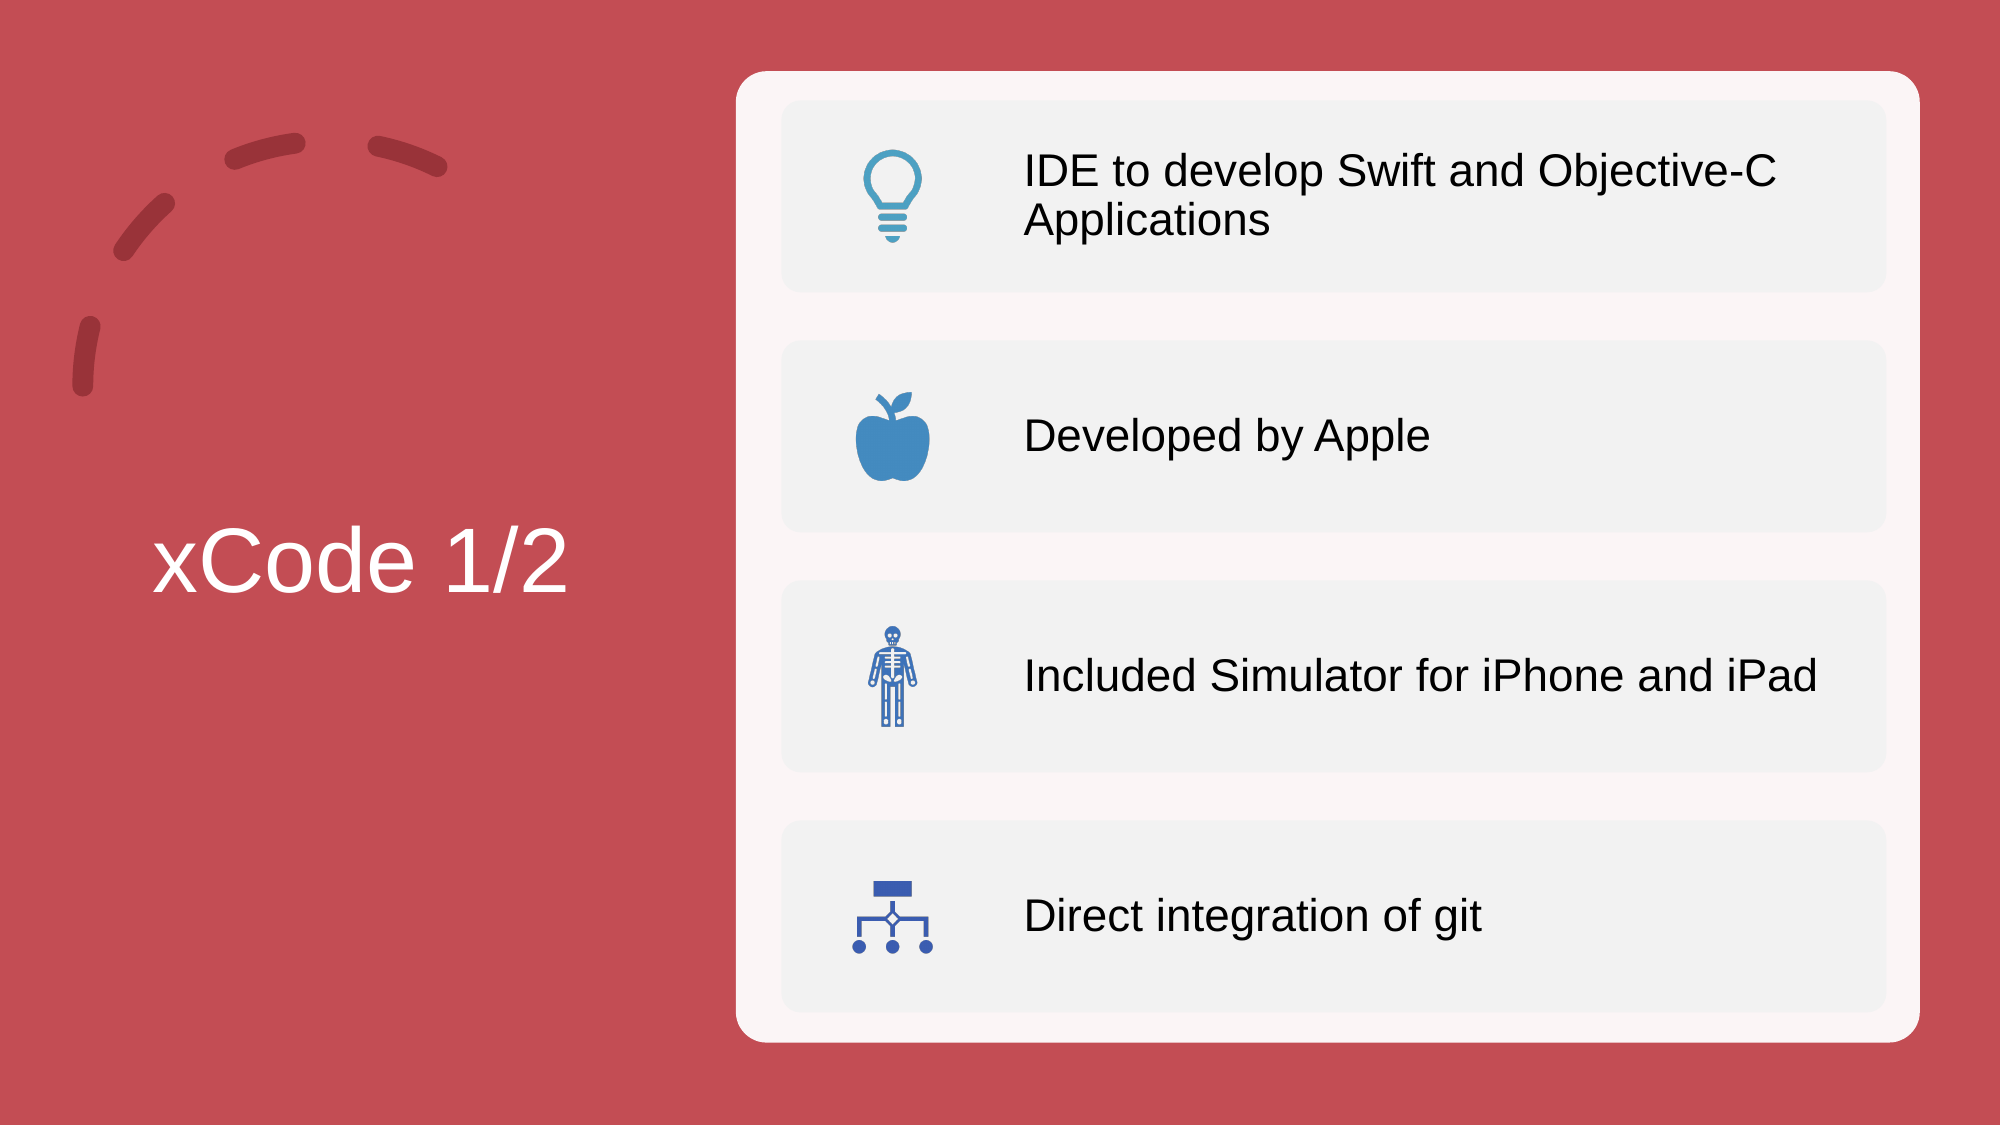

IDE to develop Swift and Objective-C Applications
Developed by Apple
Included Simulator for iPhone and iPad
Direct integration of git
# xCode 1/2